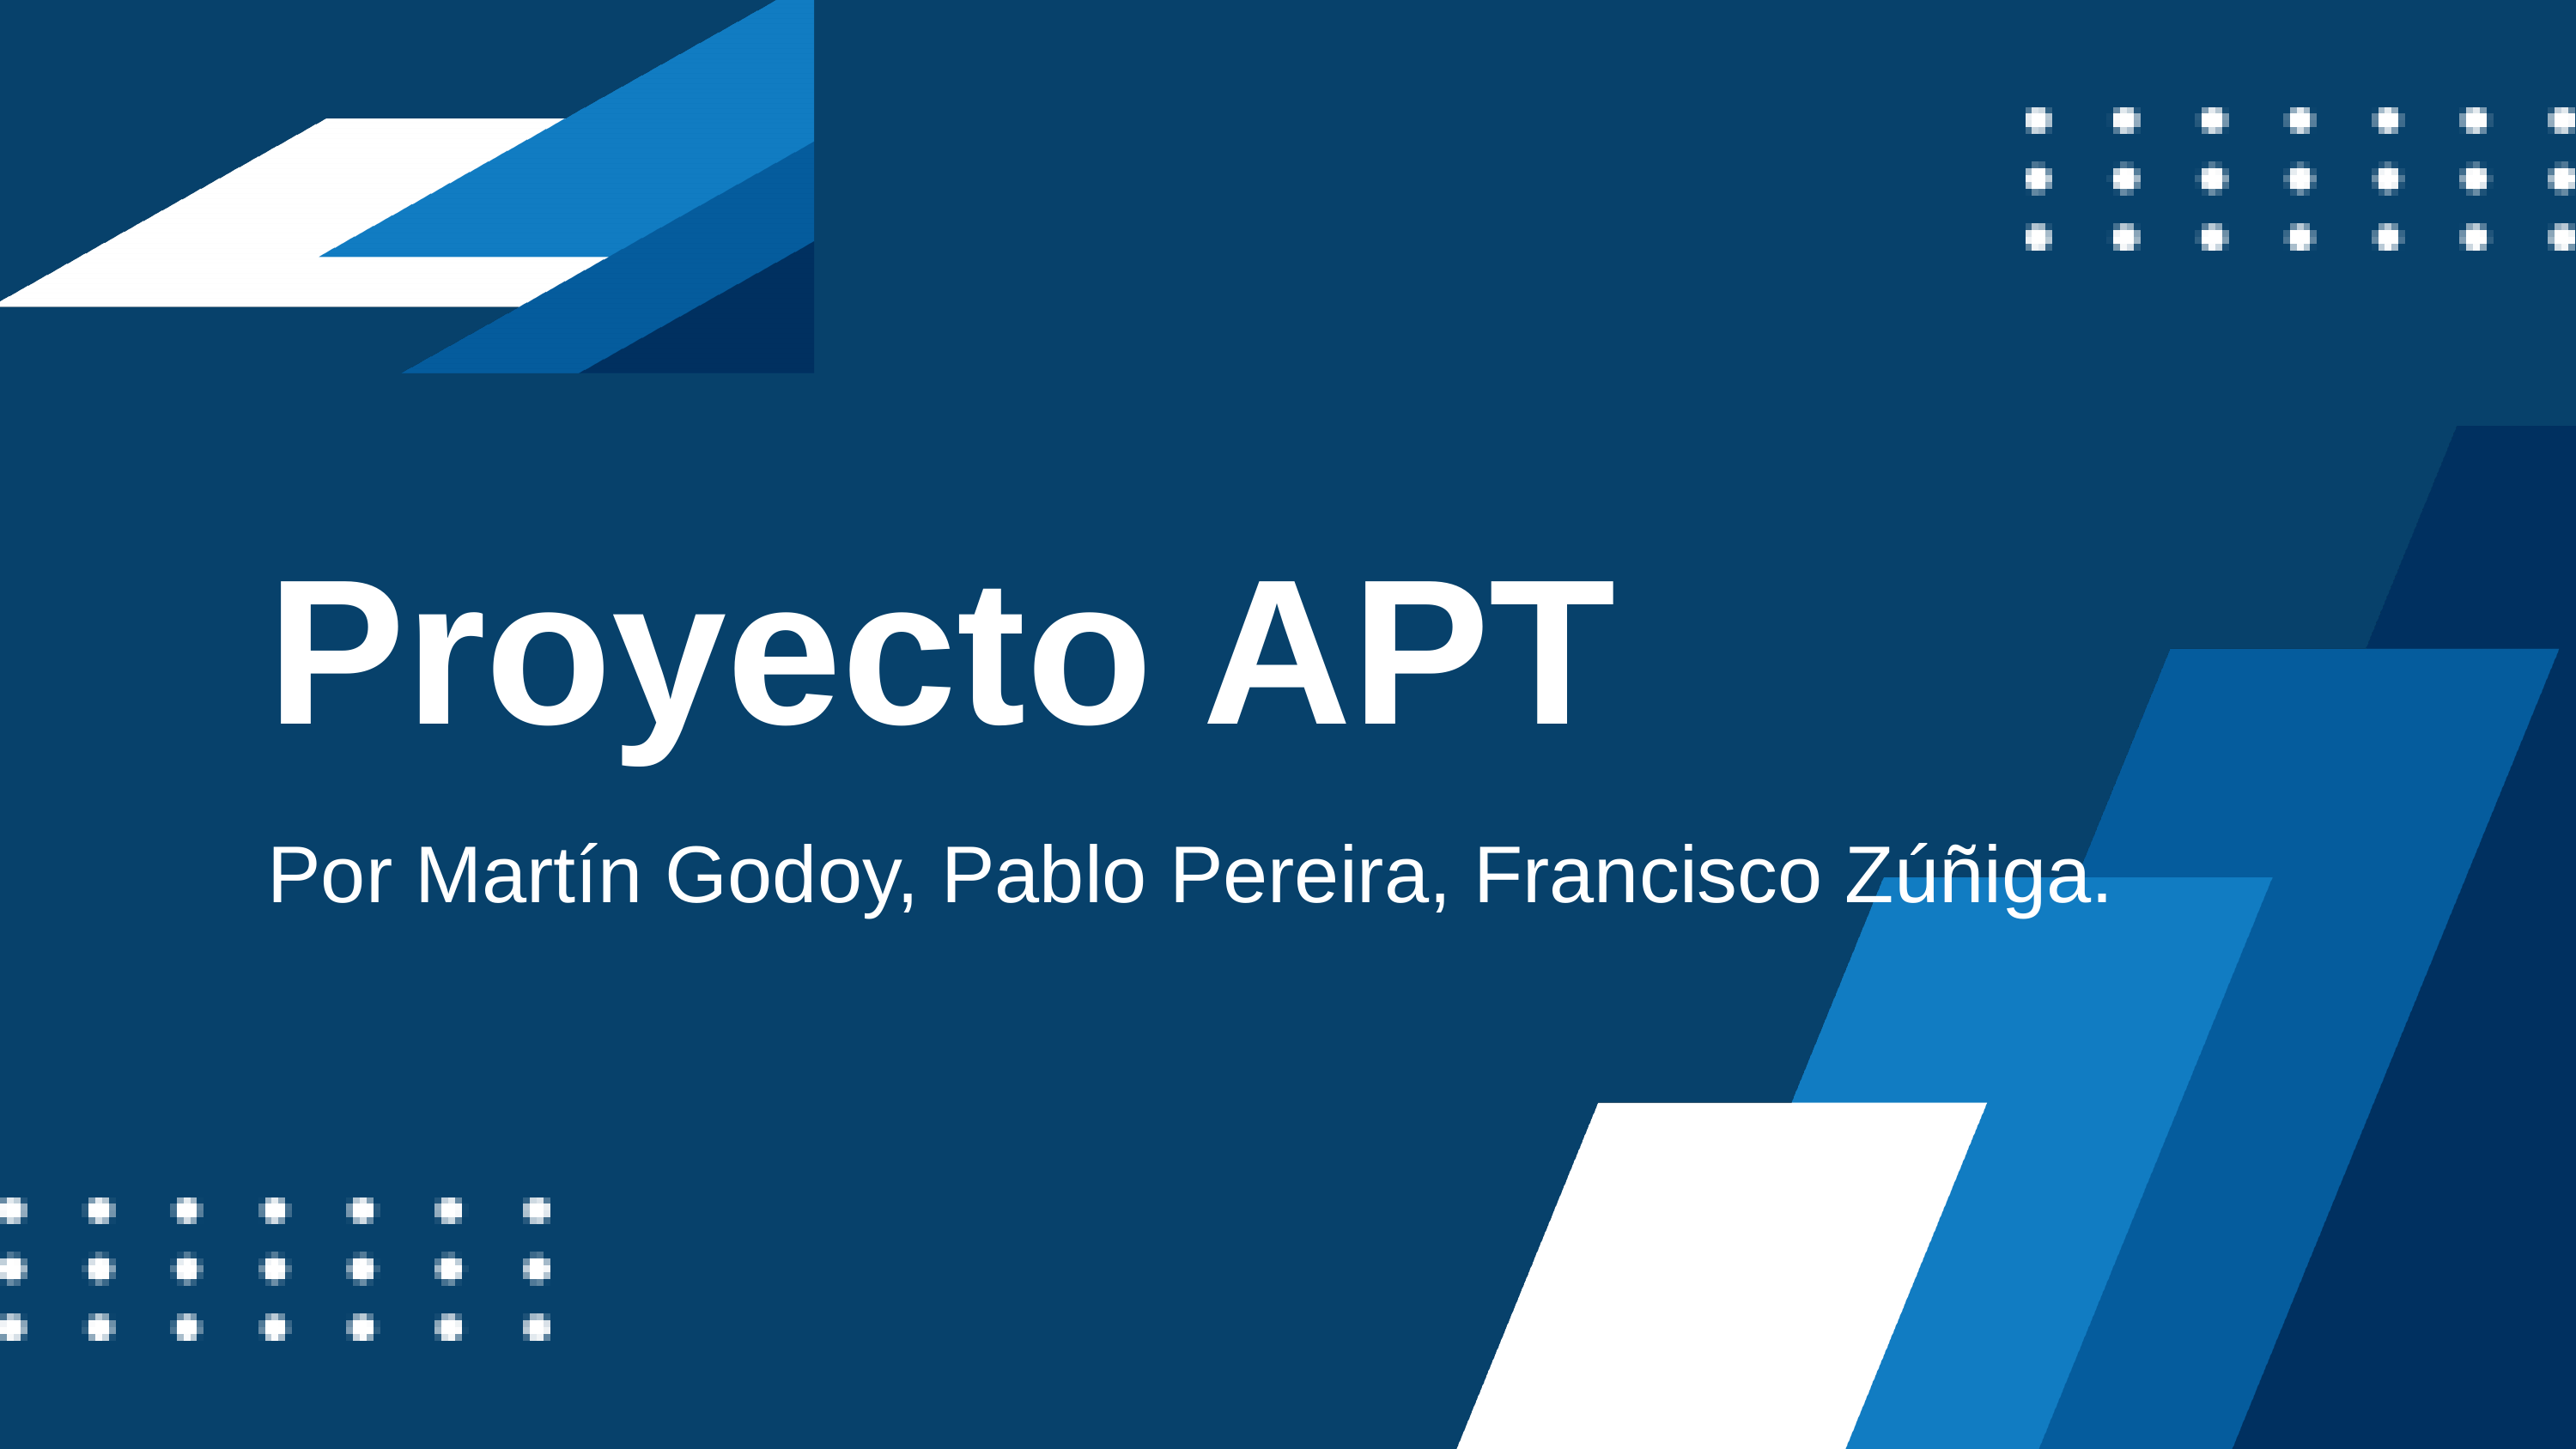

Proyecto APT
Por Martín Godoy, Pablo Pereira, Francisco Zúñiga.